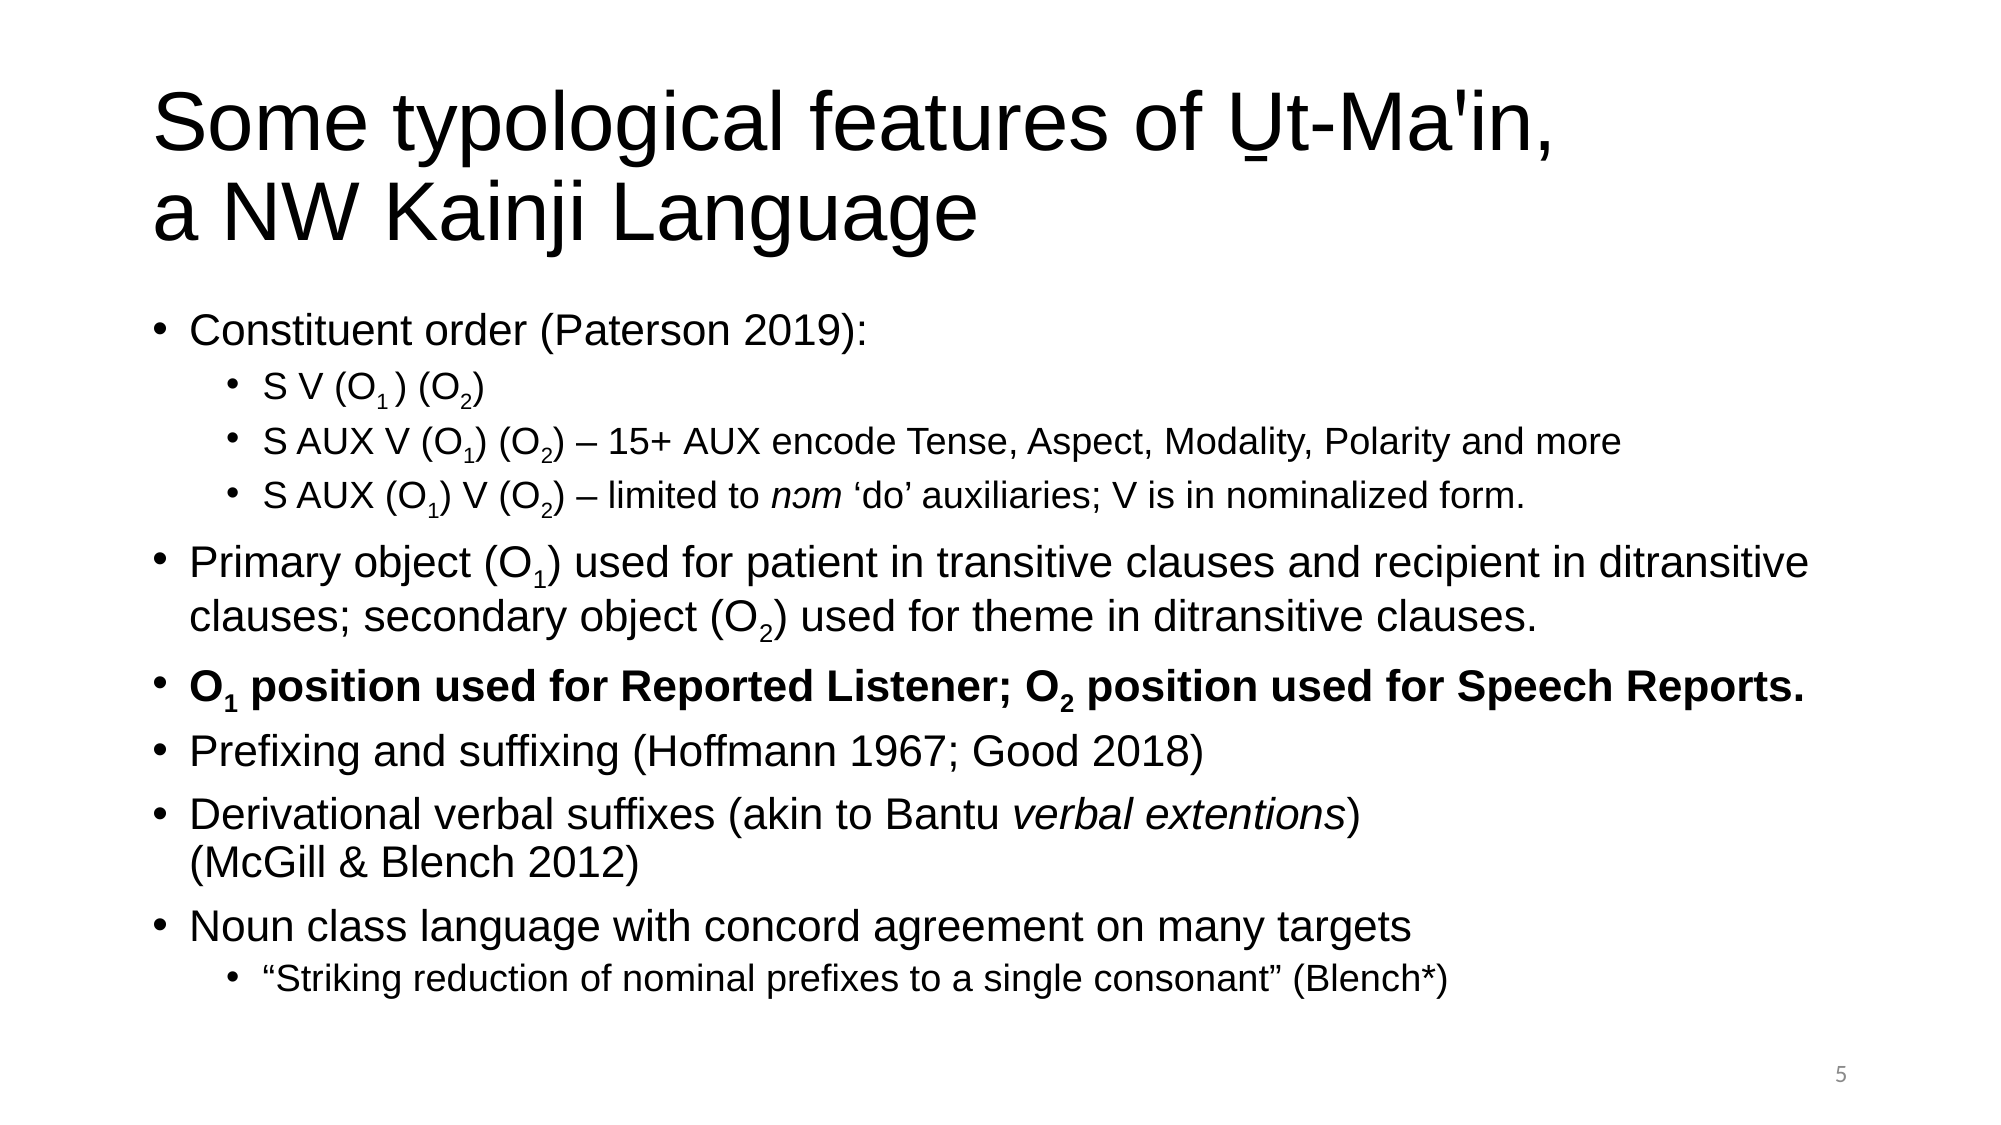

# Some typological features of U̱t-Maꞌin, a NW Kainji Language
Constituent order (Paterson 2019):
S V (O1 ) (O2)
S Aux V (O1) (O2) – 15+ Aux encode Tense, Aspect, Modality, Polarity and more
S Aux (O1) V (O2) – limited to nɔm ‘do’ auxiliaries; V is in nominalized form.
Primary object (O1) used for patient in transitive clauses and recipient in ditransitive clauses; secondary object (O2) used for theme in ditransitive clauses.
O1 position used for Reported Listener; O2 position used for Speech Reports.
Prefixing and suffixing (Hoffmann 1967; Good 2018)
Derivational verbal suffixes (akin to Bantu verbal extentions)
(McGill & Blench 2012)
Noun class language with concord agreement on many targets
“Striking reduction of nominal prefixes to a single consonant” (Blench*)

5